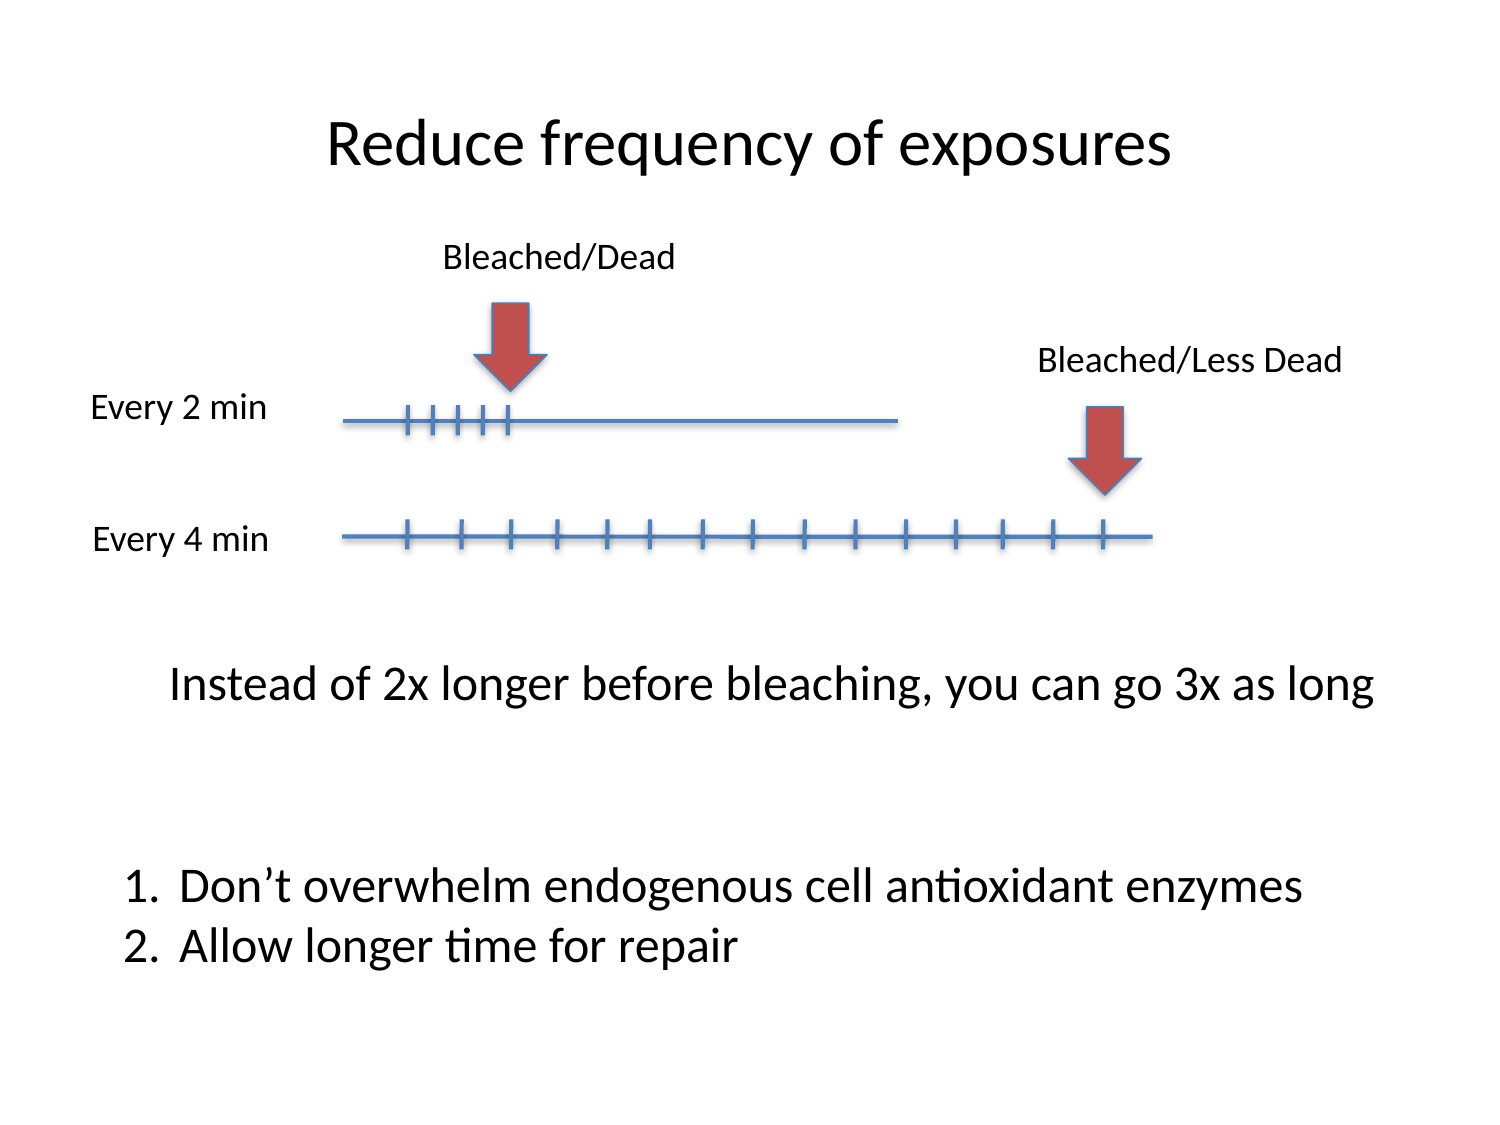

# Reduce frequency of exposures
Bleached/Dead

Bleached/Less Dead
Every 2 min

Every 4 min
Instead of 2x longer before bleaching, you can go 3x as long
Don’t overwhelm endogenous cell antioxidant enzymes
Allow longer time for repair